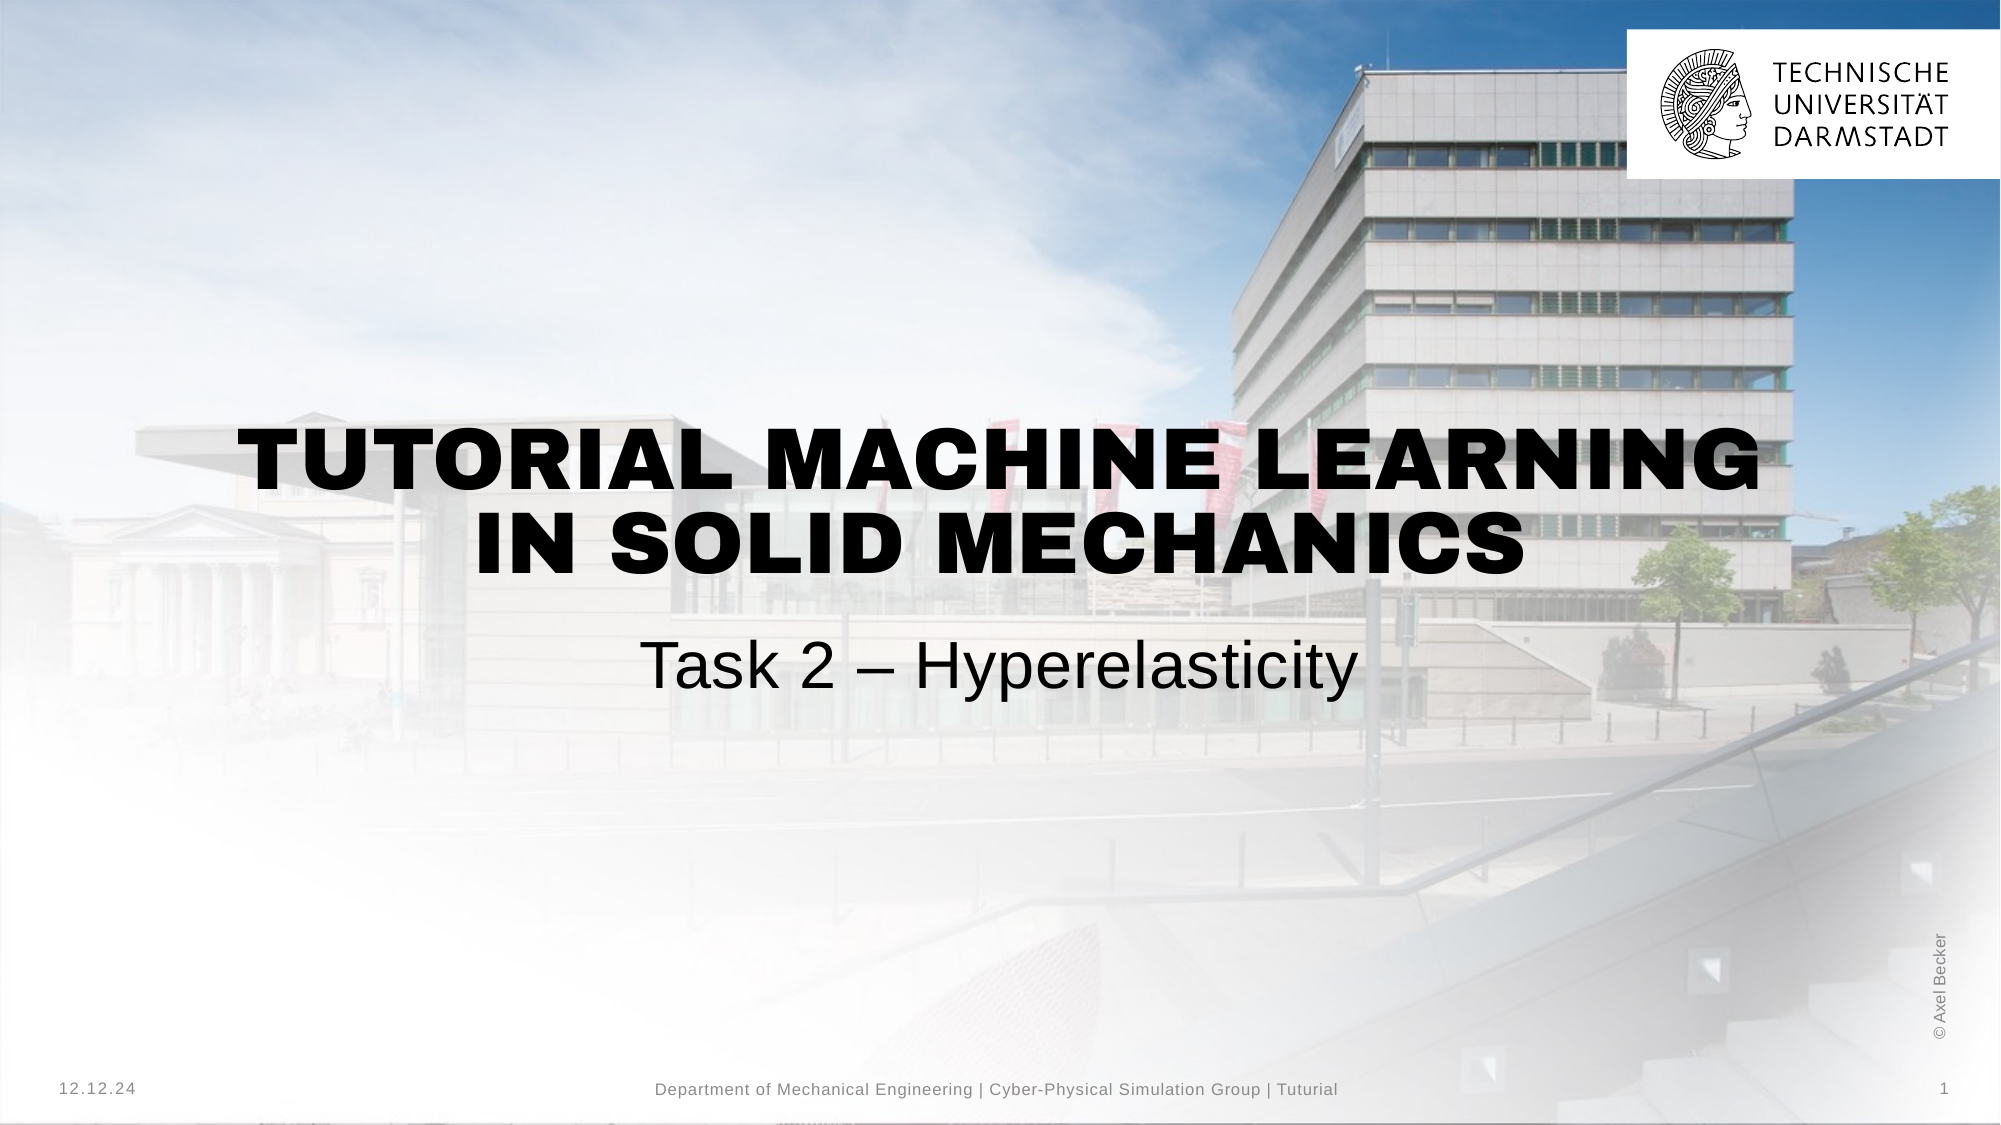

# Tutorial machine learning in solid mechanics
Task 2 – Hyperelasticity
12.12.24
1